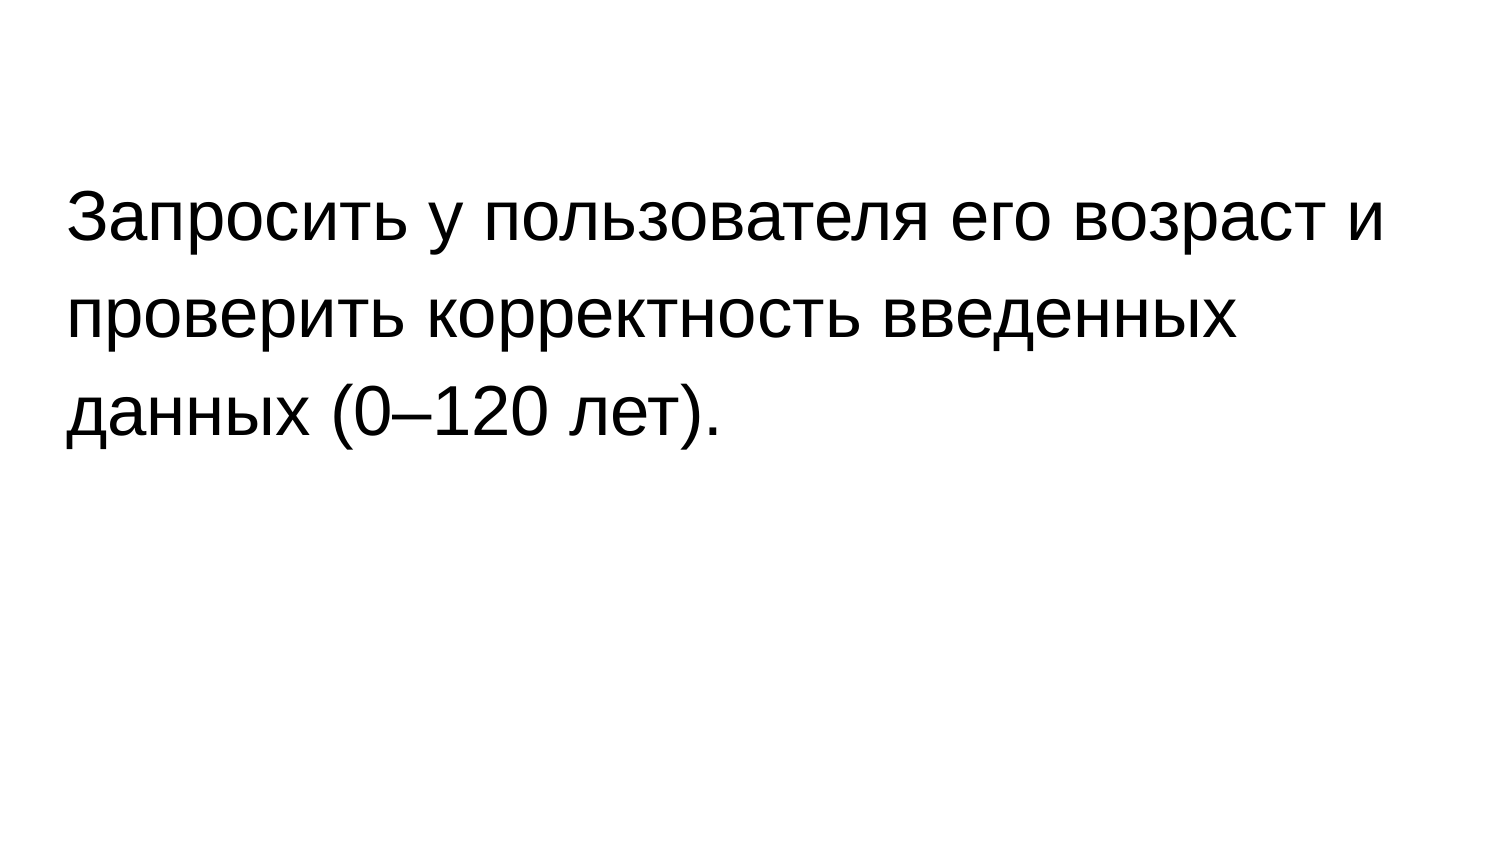

Запросить у пользователя его возраст и проверить корректность введенных данных (0–120 лет).